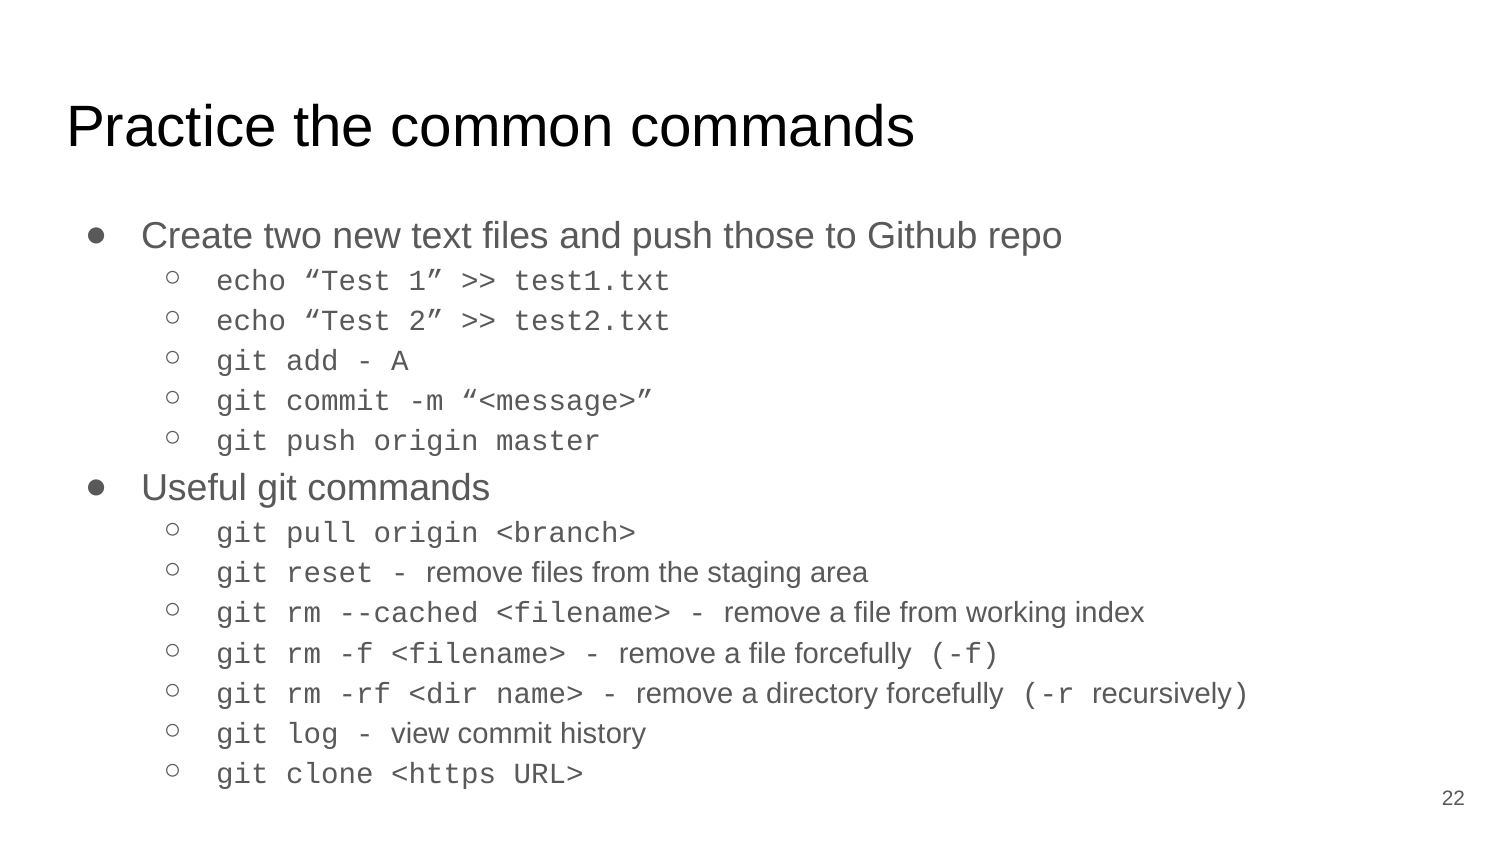

# Practice the common commands
Create two new text files and push those to Github repo
echo “Test 1” >> test1.txt
echo “Test 2” >> test2.txt
git add - A
git commit -m “<message>”
git push origin master
Useful git commands
git pull origin <branch>
git reset - remove files from the staging area
git rm --cached <filename> - remove a file from working index
git rm -f <filename> - remove a file forcefully (-f)
git rm -rf <dir name> - remove a directory forcefully (-r recursively)
git log - view commit history
git clone <https URL>
22